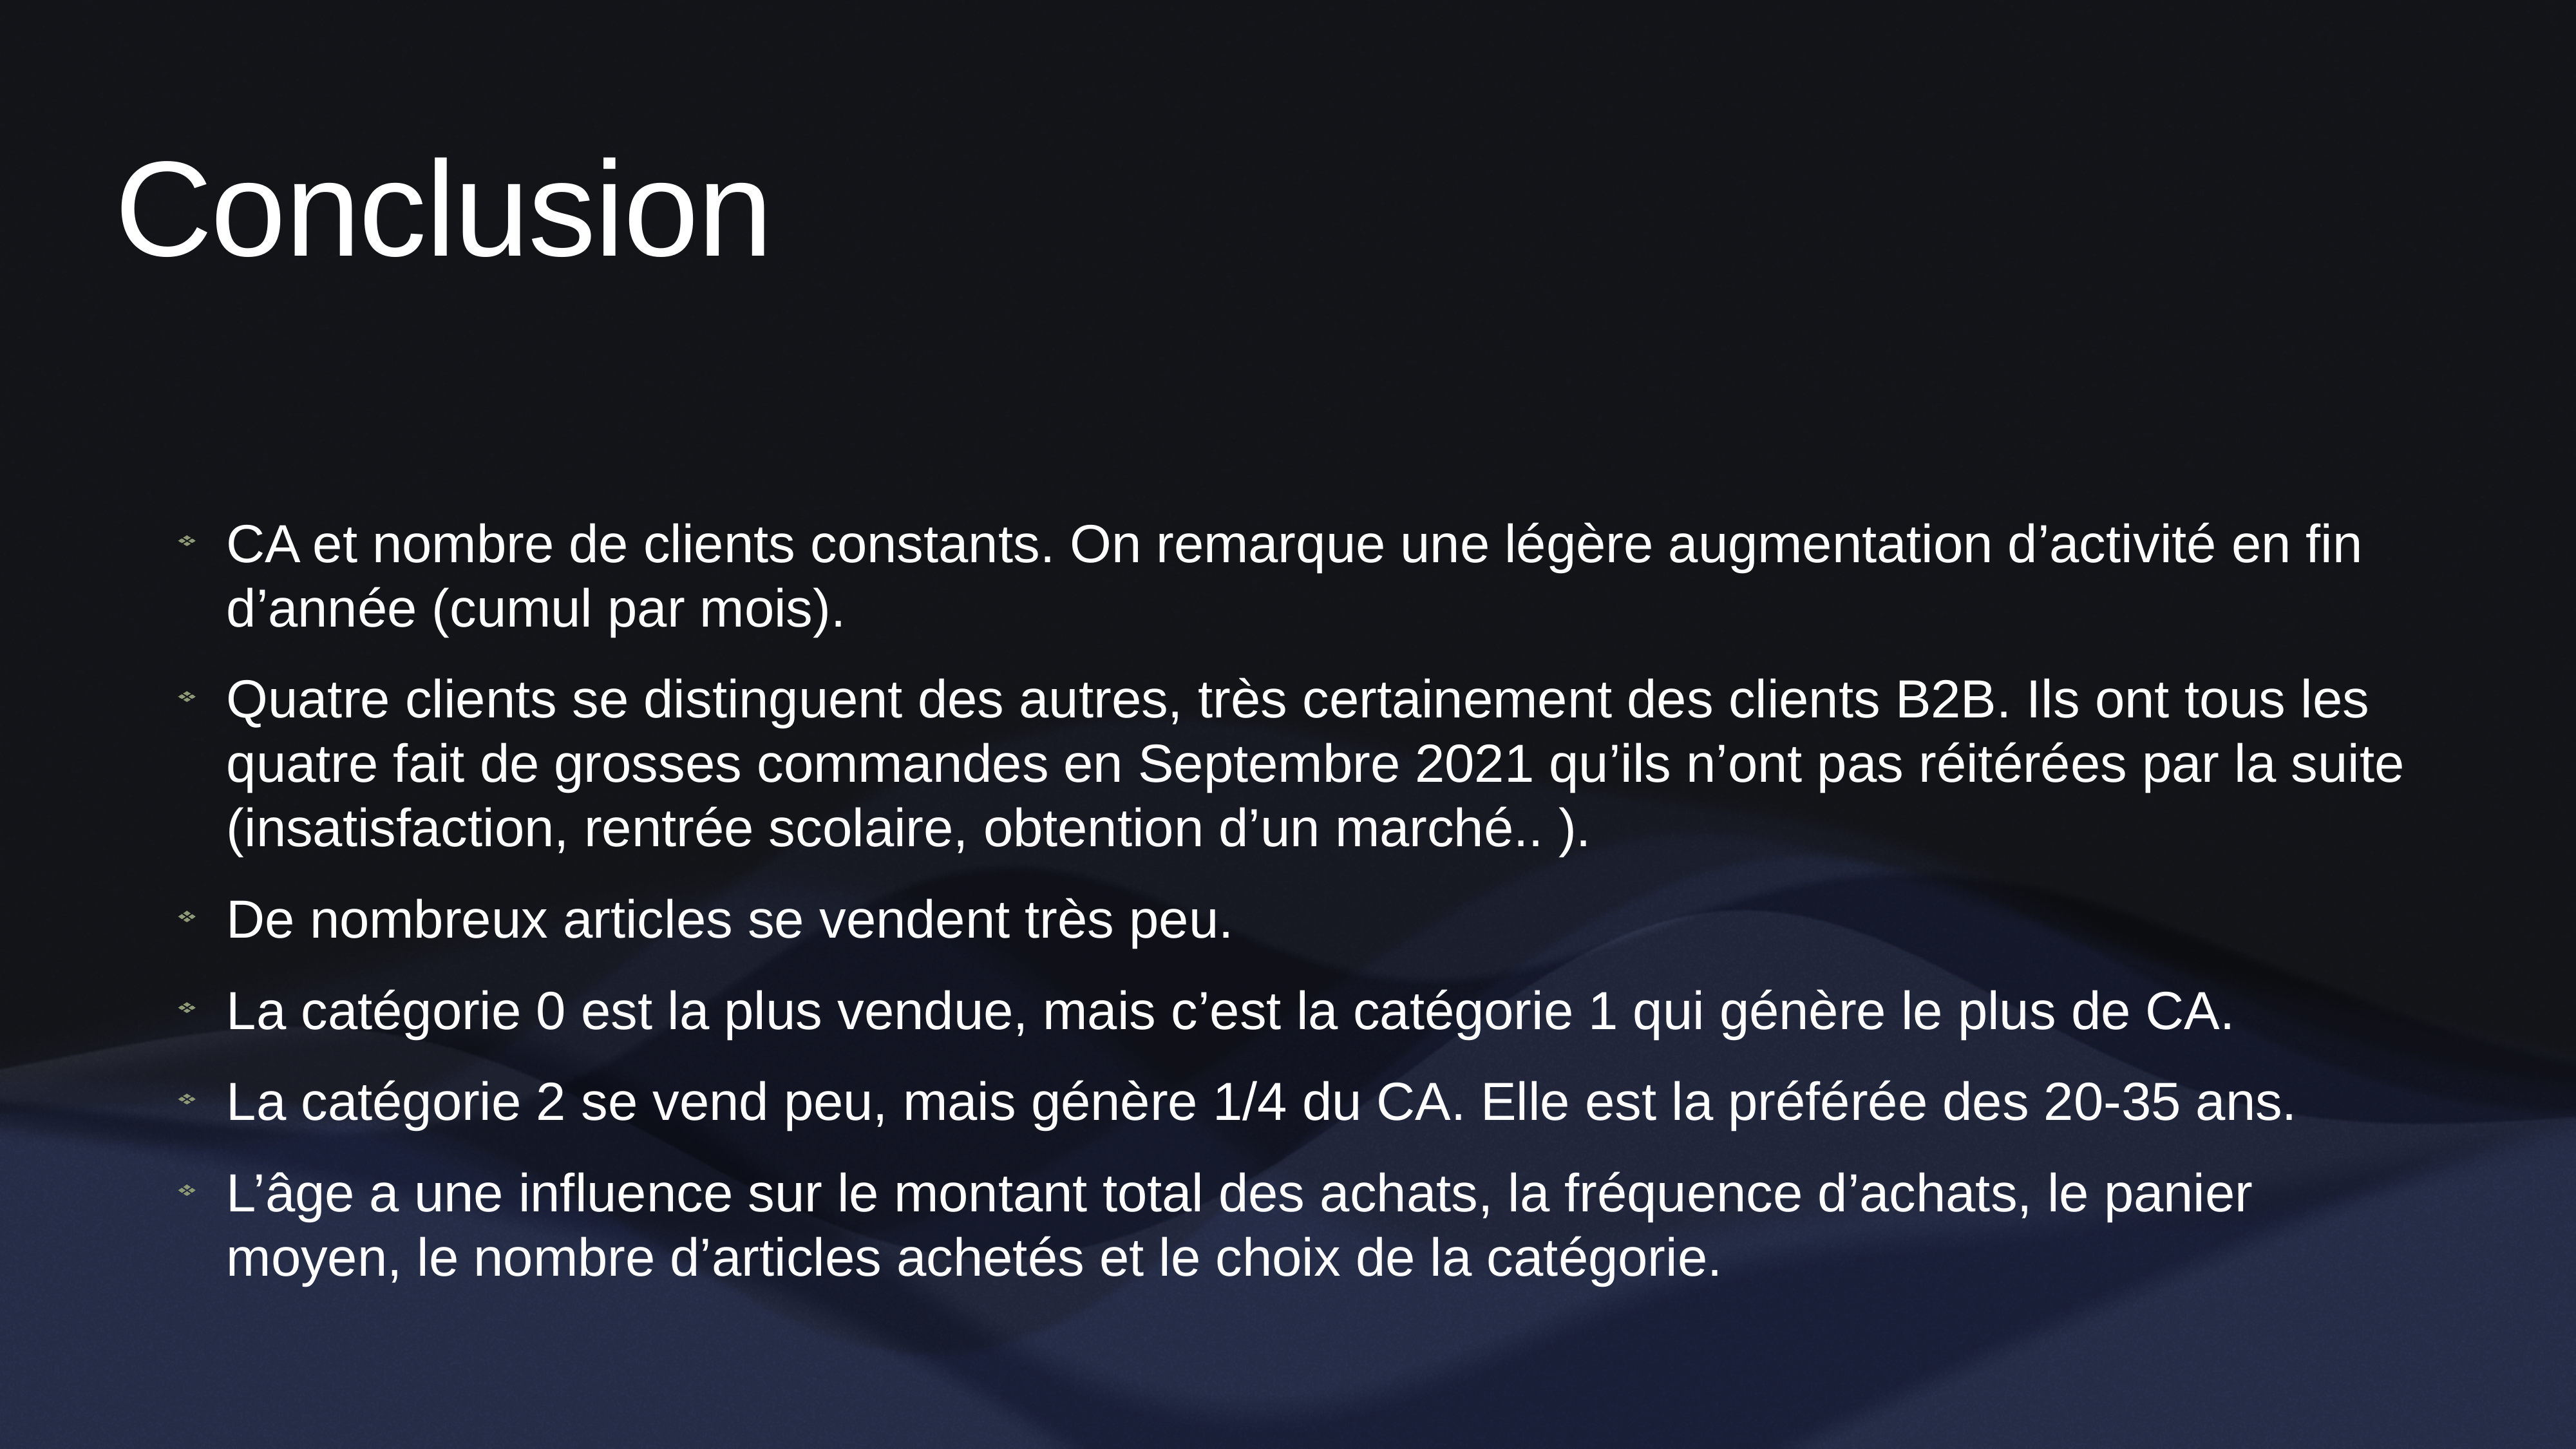

# Conclusion
CA et nombre de clients constants. On remarque une légère augmentation d’activité en fin d’année (cumul par mois).
Quatre clients se distinguent des autres, très certainement des clients B2B. Ils ont tous les quatre fait de grosses commandes en Septembre 2021 qu’ils n’ont pas réitérées par la suite (insatisfaction, rentrée scolaire, obtention d’un marché.. ).
De nombreux articles se vendent très peu.
La catégorie 0 est la plus vendue, mais c’est la catégorie 1 qui génère le plus de CA.
La catégorie 2 se vend peu, mais génère 1/4 du CA. Elle est la préférée des 20-35 ans.
L’âge a une influence sur le montant total des achats, la fréquence d’achats, le panier moyen, le nombre d’articles achetés et le choix de la catégorie.
19